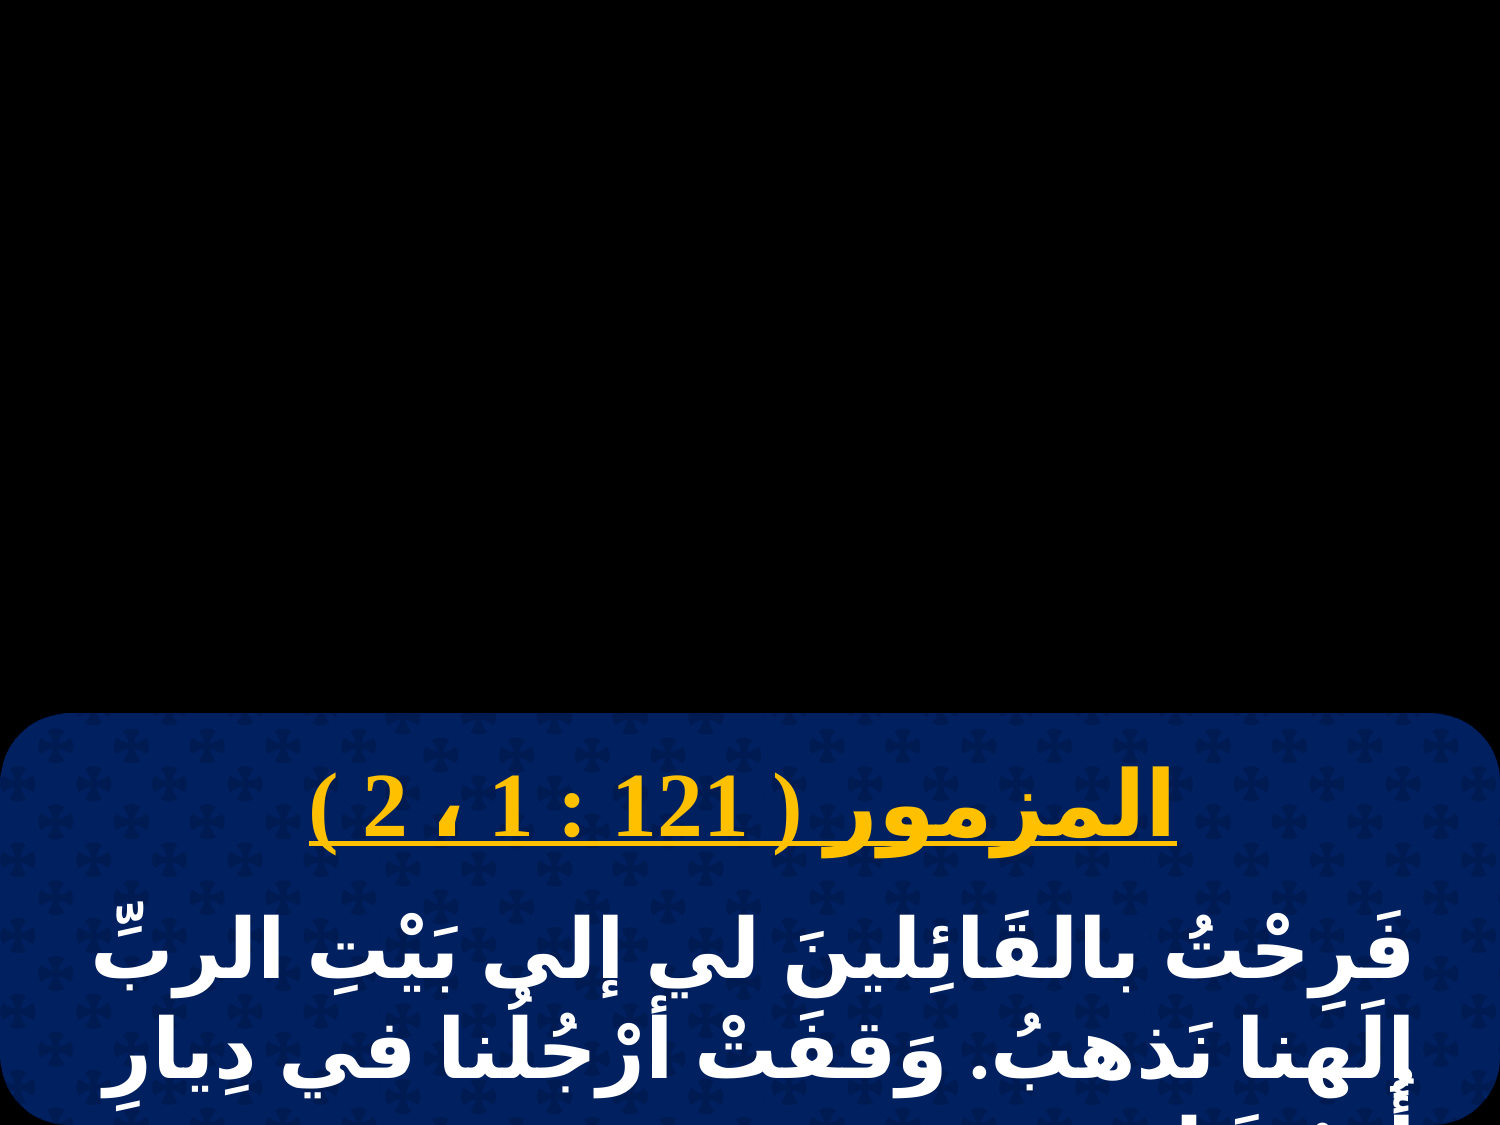

المزمور ( 121 : 1 ، 2 )
فَرِحْتُ بالقَائِلينَ لي إلى بَيْتِ الربِّ إلَهنا نَذهبُ. وَقفَتْ أرْجُلُنا في دِيارِ أُورُشَلِيم.